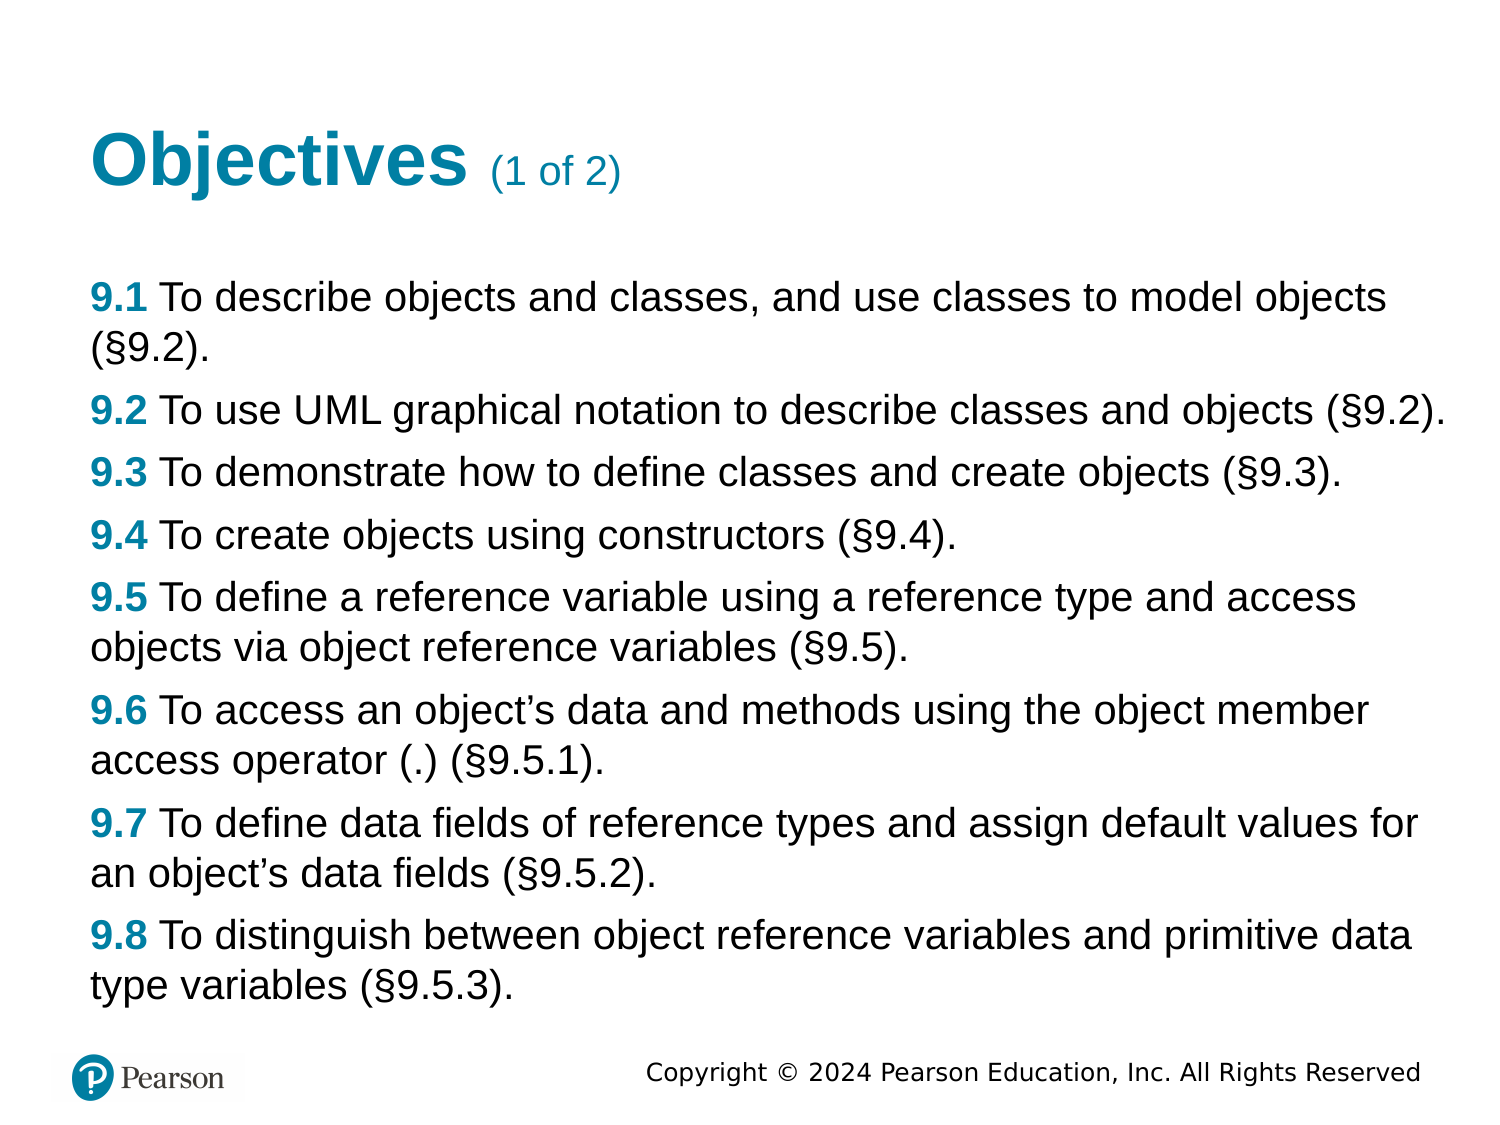

# Objectives (1 of 2)
9.1 To describe objects and classes, and use classes to model objects (§9.2).
9.2 To use U M L graphical notation to describe classes and objects (§9.2).
9.3 To demonstrate how to define classes and create objects (§9.3).
9.4 To create objects using constructors (§9.4).
9.5 To define a reference variable using a reference type and access objects via object reference variables (§9.5).
9.6 To access an object’s data and methods using the object member access operator (.) (§9.5.1).
9.7 To define data fields of reference types and assign default values for an object’s data fields (§9.5.2).
9.8 To distinguish between object reference variables and primitive data type variables (§9.5.3).